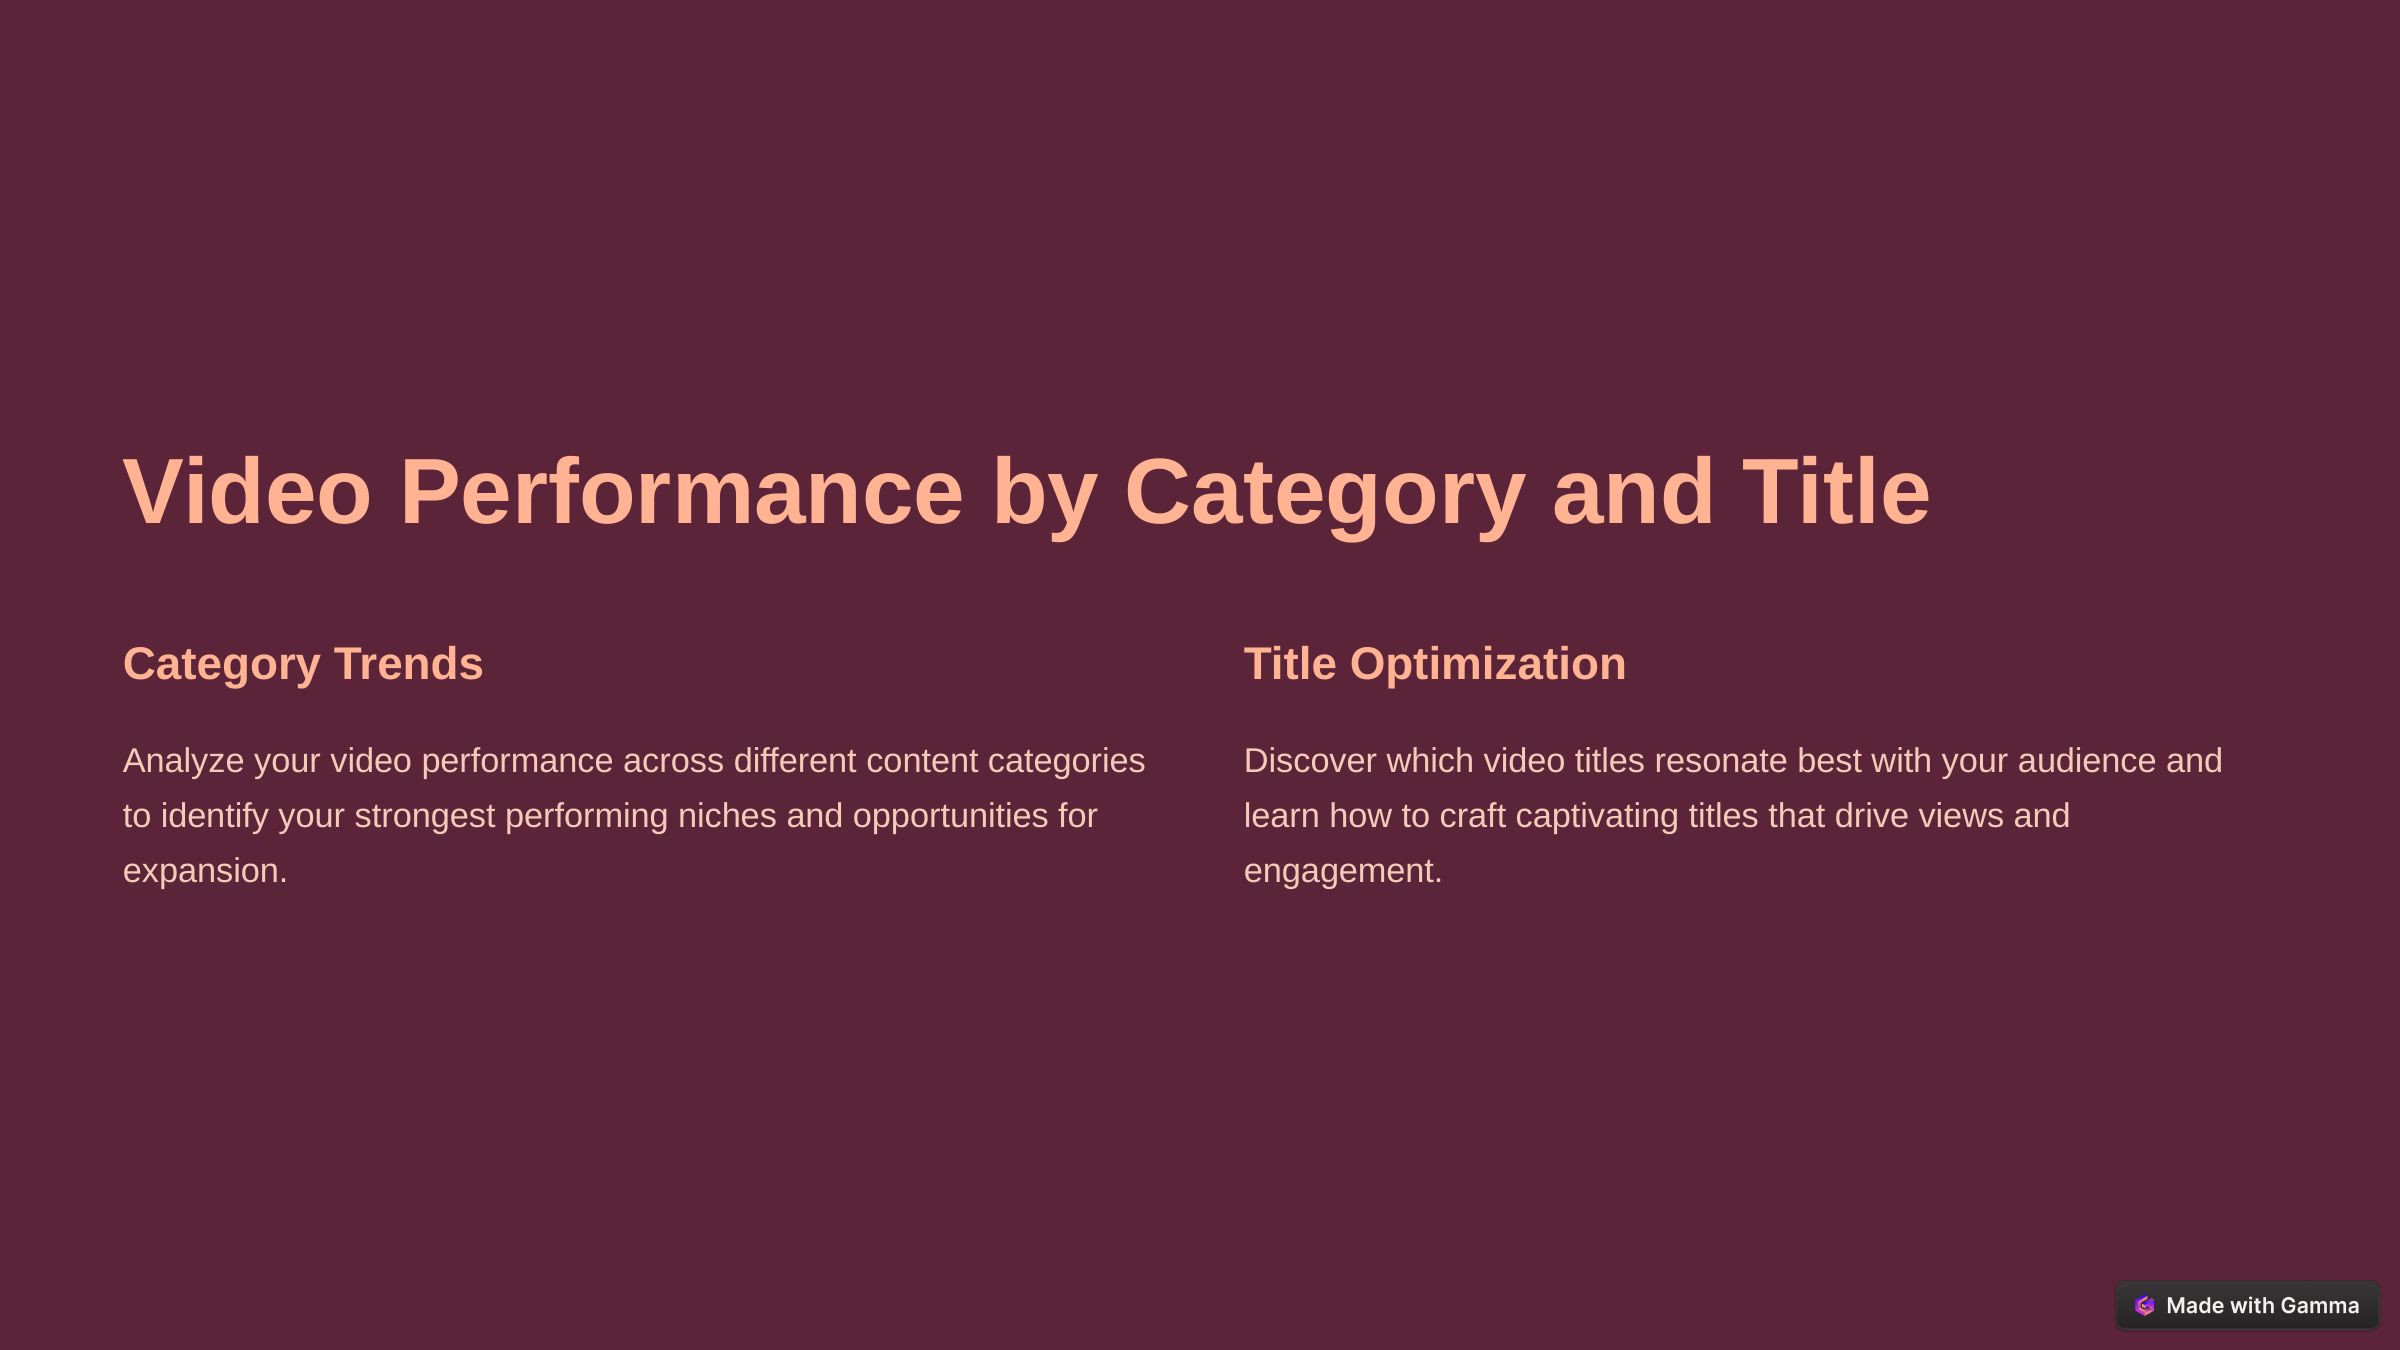

Video Performance by Category and Title
Category Trends
Title Optimization
Analyze your video performance across different content categories to identify your strongest performing niches and opportunities for expansion.
Discover which video titles resonate best with your audience and learn how to craft captivating titles that drive views and engagement.